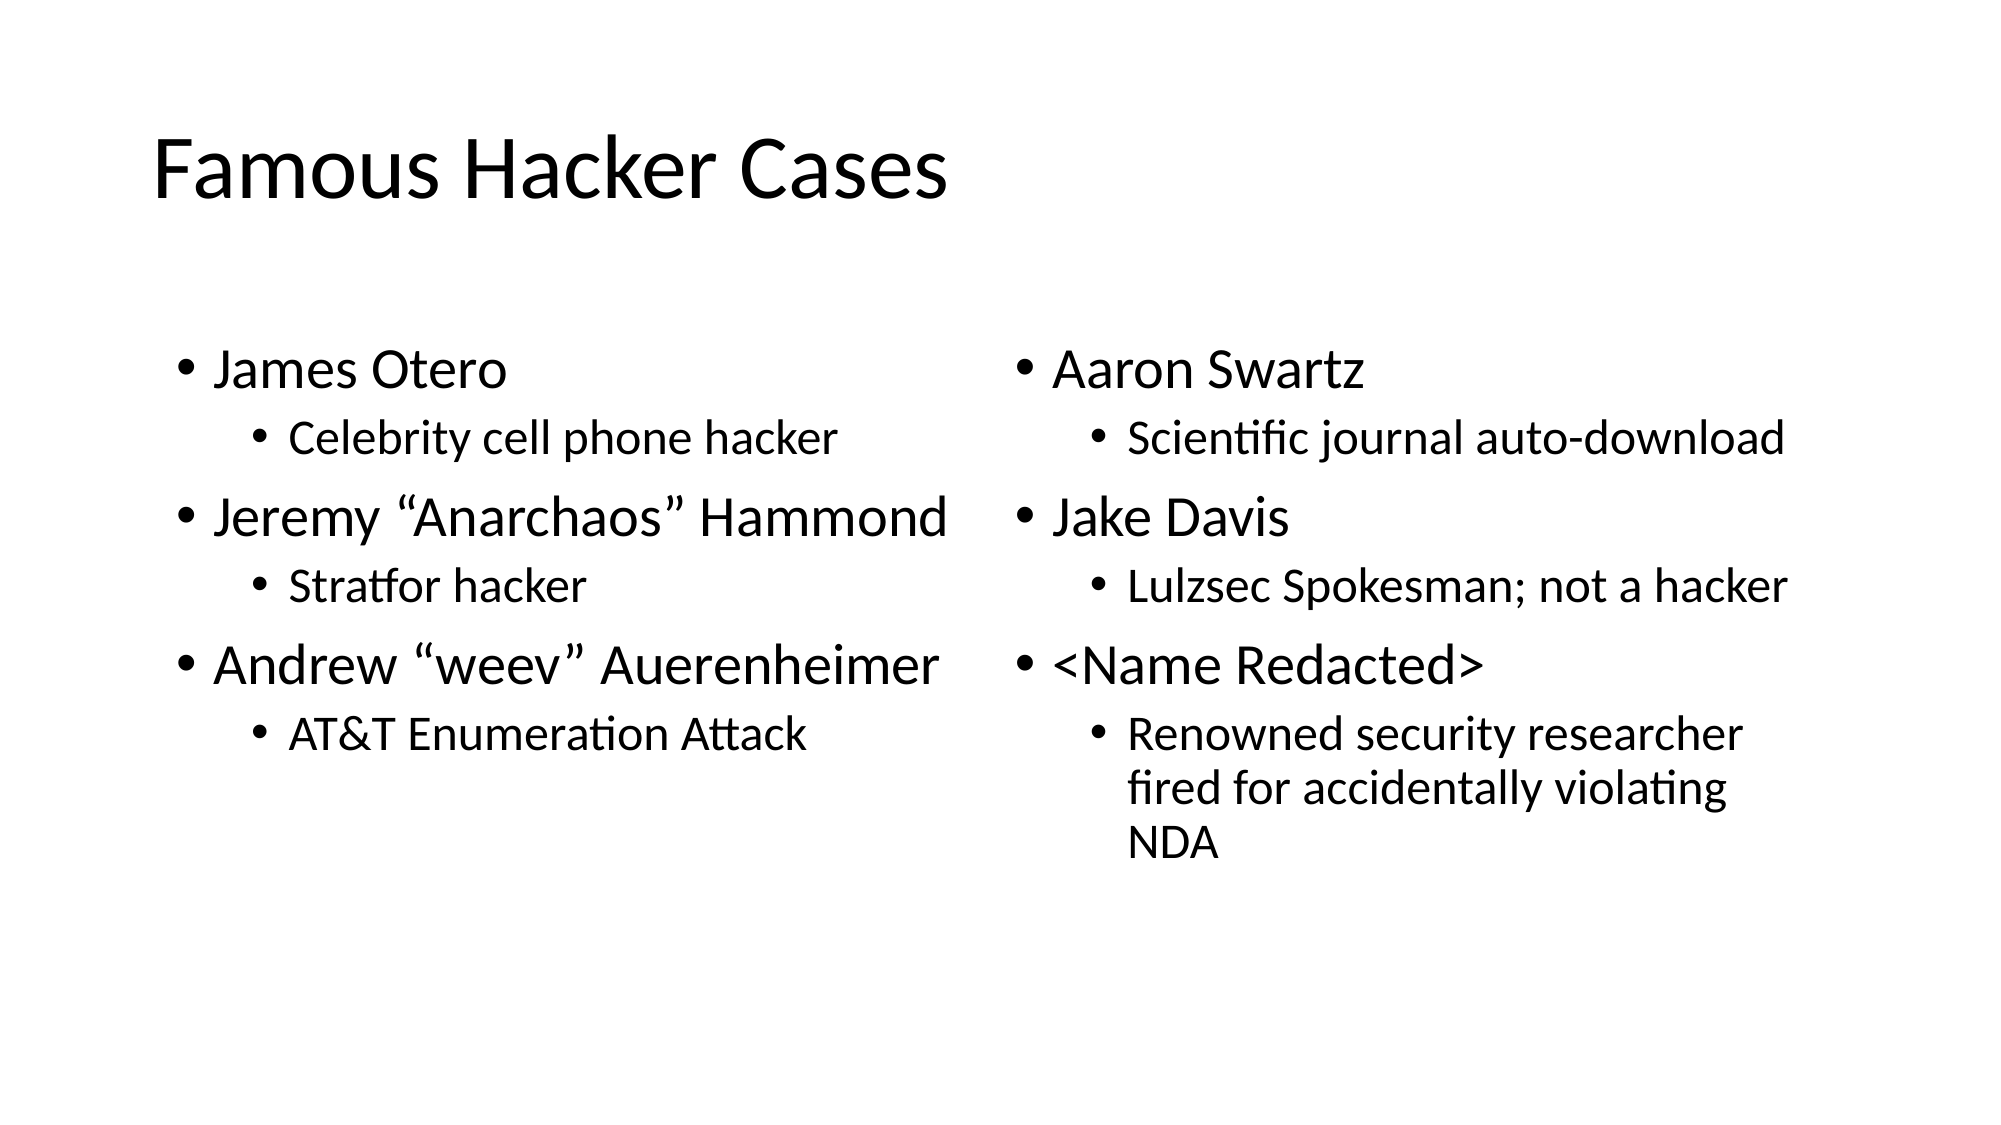

# Famous Hacker Cases
James Otero
Celebrity cell phone hacker
Jeremy “Anarchaos” Hammond
Stratfor hacker
Andrew “weev” Auerenheimer
AT&T Enumeration Attack
Aaron Swartz
Scientific journal auto-download
Jake Davis
Lulzsec Spokesman; not a hacker
<Name Redacted>
Renowned security researcher fired for accidentally violating NDA